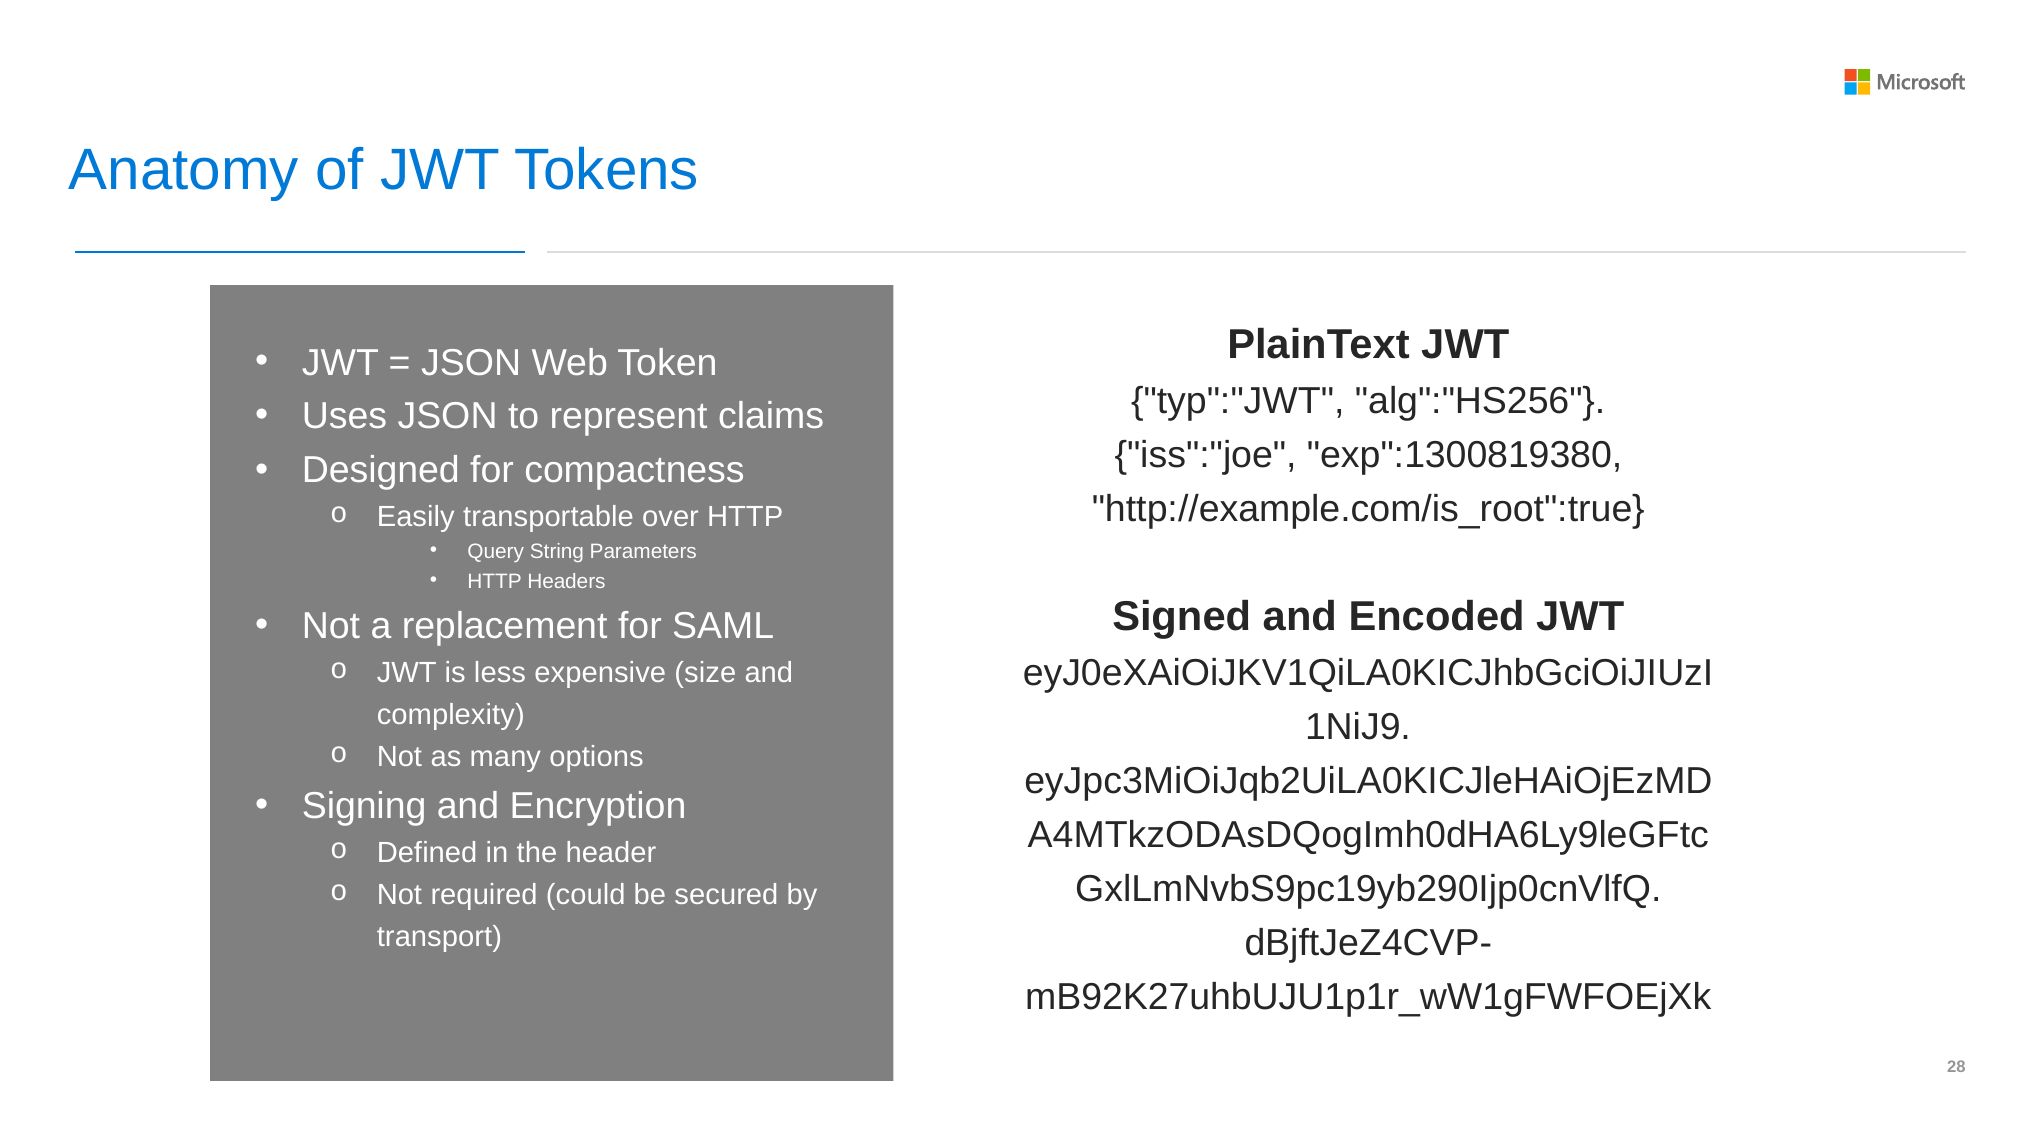

Anatomy of JWT Tokens
PlainText JWT
{"typ":"JWT", "alg":"HS256"}.
{"iss":"joe", "exp":1300819380, "http://example.com/is_root":true}
Signed and Encoded JWT
eyJ0eXAiOiJKV1QiLA0KICJhbGciOiJIUzI1NiJ9.   eyJpc3MiOiJqb2UiLA0KICJleHAiOjEzMDA4MTkzODAsDQogImh0dHA6Ly9leGFtcGxlLmNvbS9pc19yb290Ijp0cnVlfQ.
dBjftJeZ4CVP-mB92K27uhbUJU1p1r_wW1gFWFOEjXk
JWT = JSON Web Token
Uses JSON to represent claims
Designed for compactness
Easily transportable over HTTP
Query String Parameters
HTTP Headers
Not a replacement for SAML
JWT is less expensive (size and complexity)
Not as many options
Signing and Encryption
Defined in the header
Not required (could be secured by transport)
28